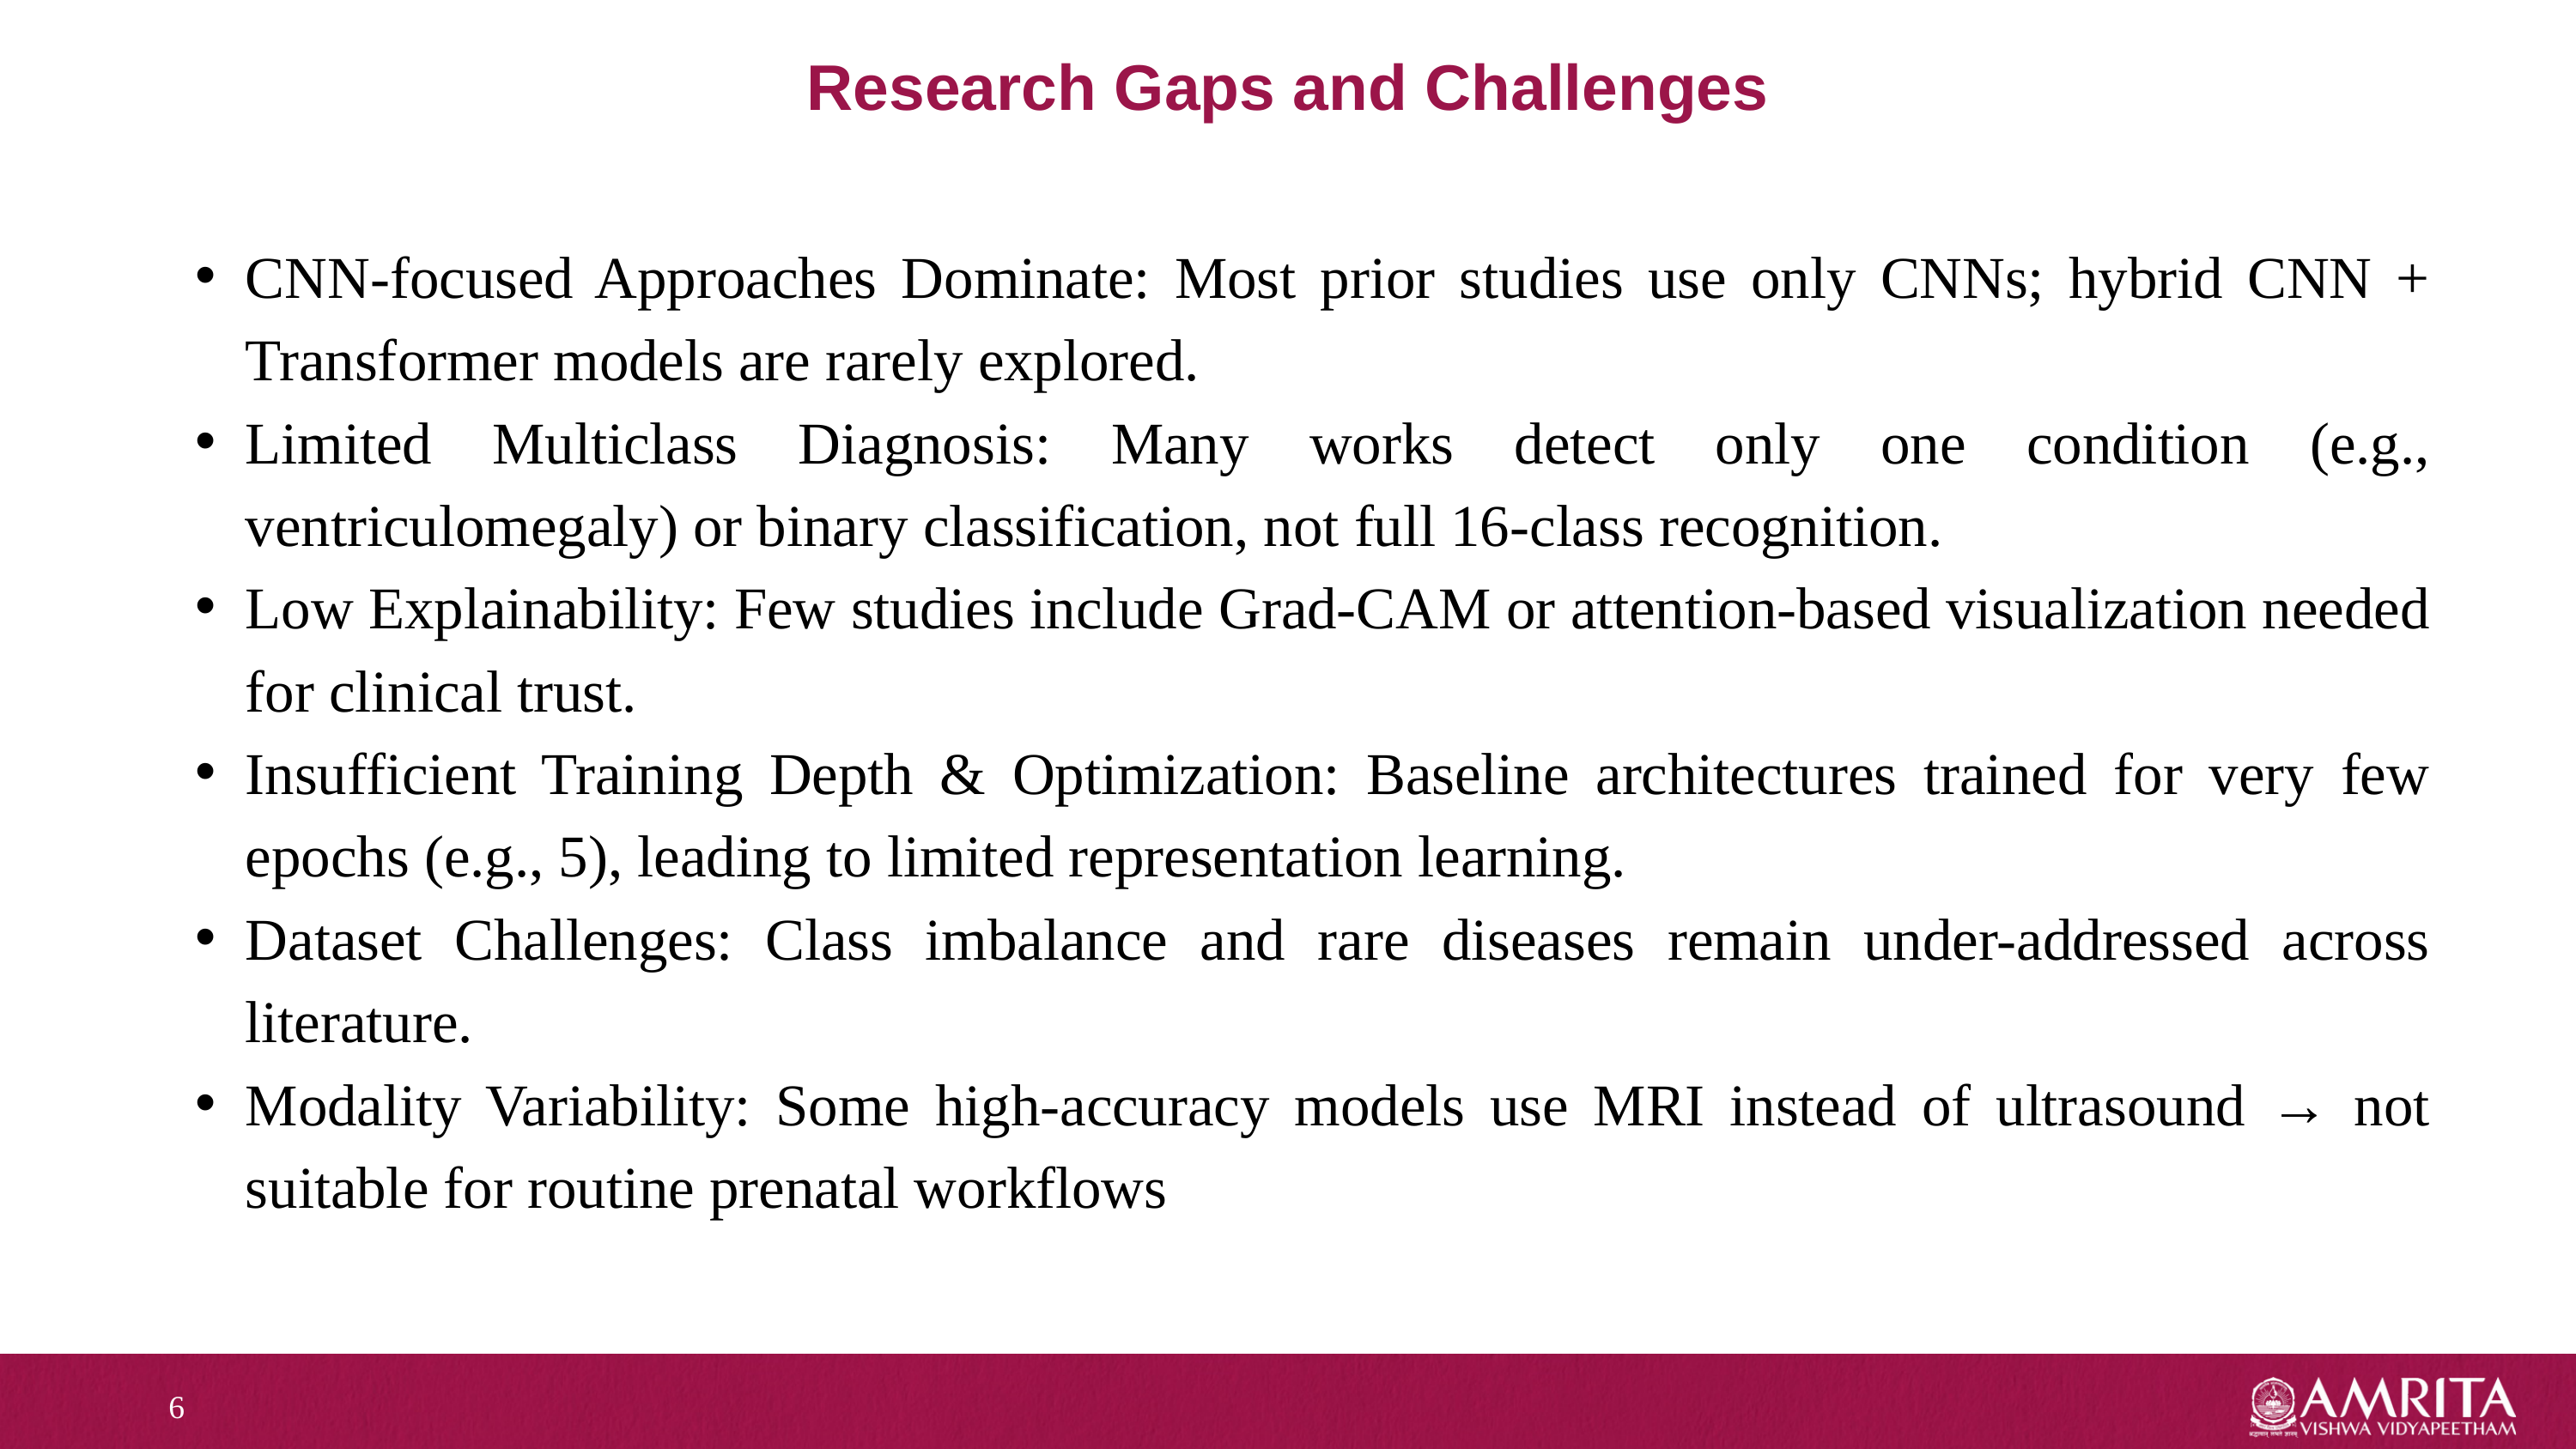

Research Gaps and Challenges
CNN-focused Approaches Dominate: Most prior studies use only CNNs; hybrid CNN + Transformer models are rarely explored.
Limited Multiclass Diagnosis: Many works detect only one condition (e.g., ventriculomegaly) or binary classification, not full 16-class recognition.
Low Explainability: Few studies include Grad-CAM or attention-based visualization needed for clinical trust.
Insufficient Training Depth & Optimization: Baseline architectures trained for very few epochs (e.g., 5), leading to limited representation learning.
Dataset Challenges: Class imbalance and rare diseases remain under-addressed across literature.
Modality Variability: Some high-accuracy models use MRI instead of ultrasound → not suitable for routine prenatal workflows

6